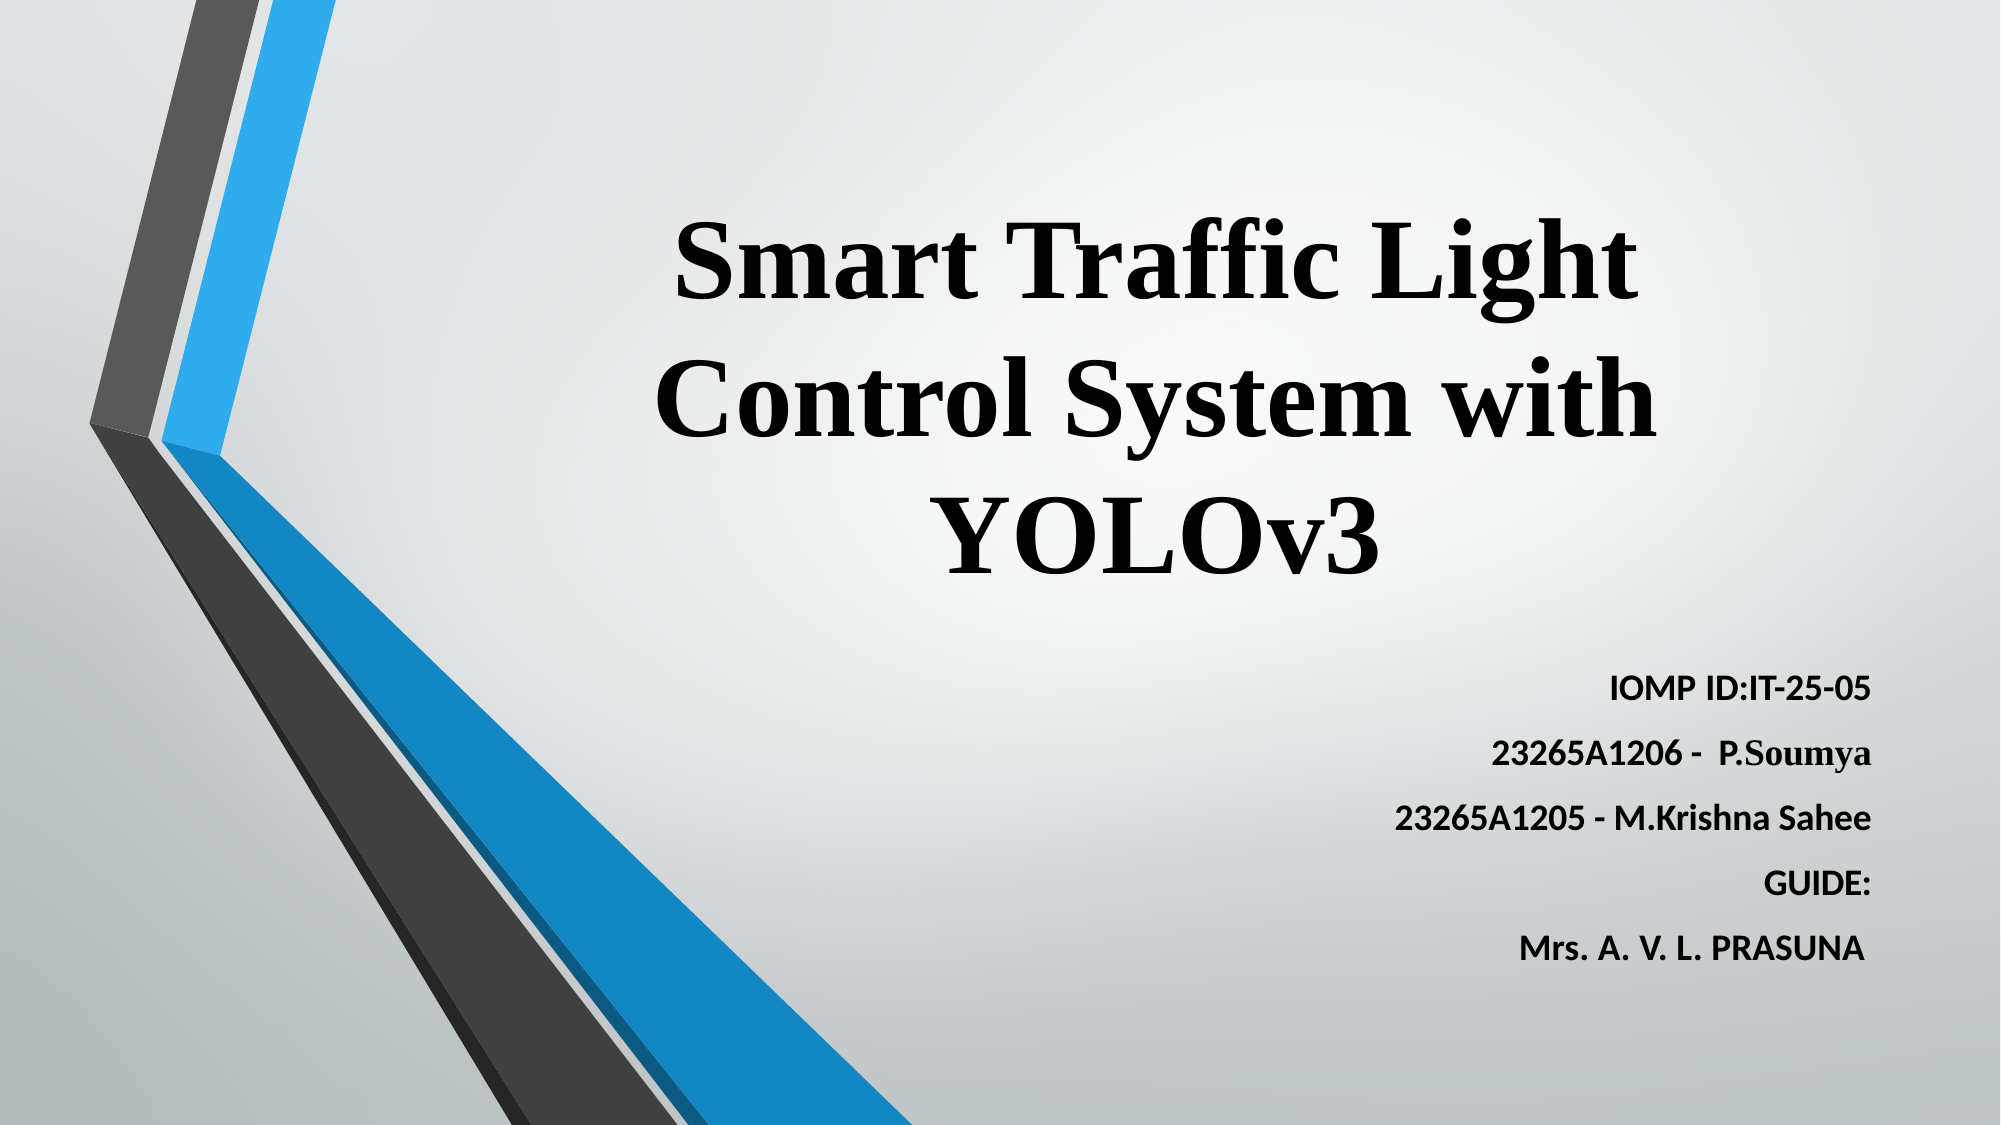

# Smart Traffic Light Control System with YOLOv3
IOMP ID:IT-25-05
23265A1206 -  P.Soumya
23265A1205 - M.Krishna Sahee
GUIDE:
                                                                                         Mrs. A. V. L. PRASUNA